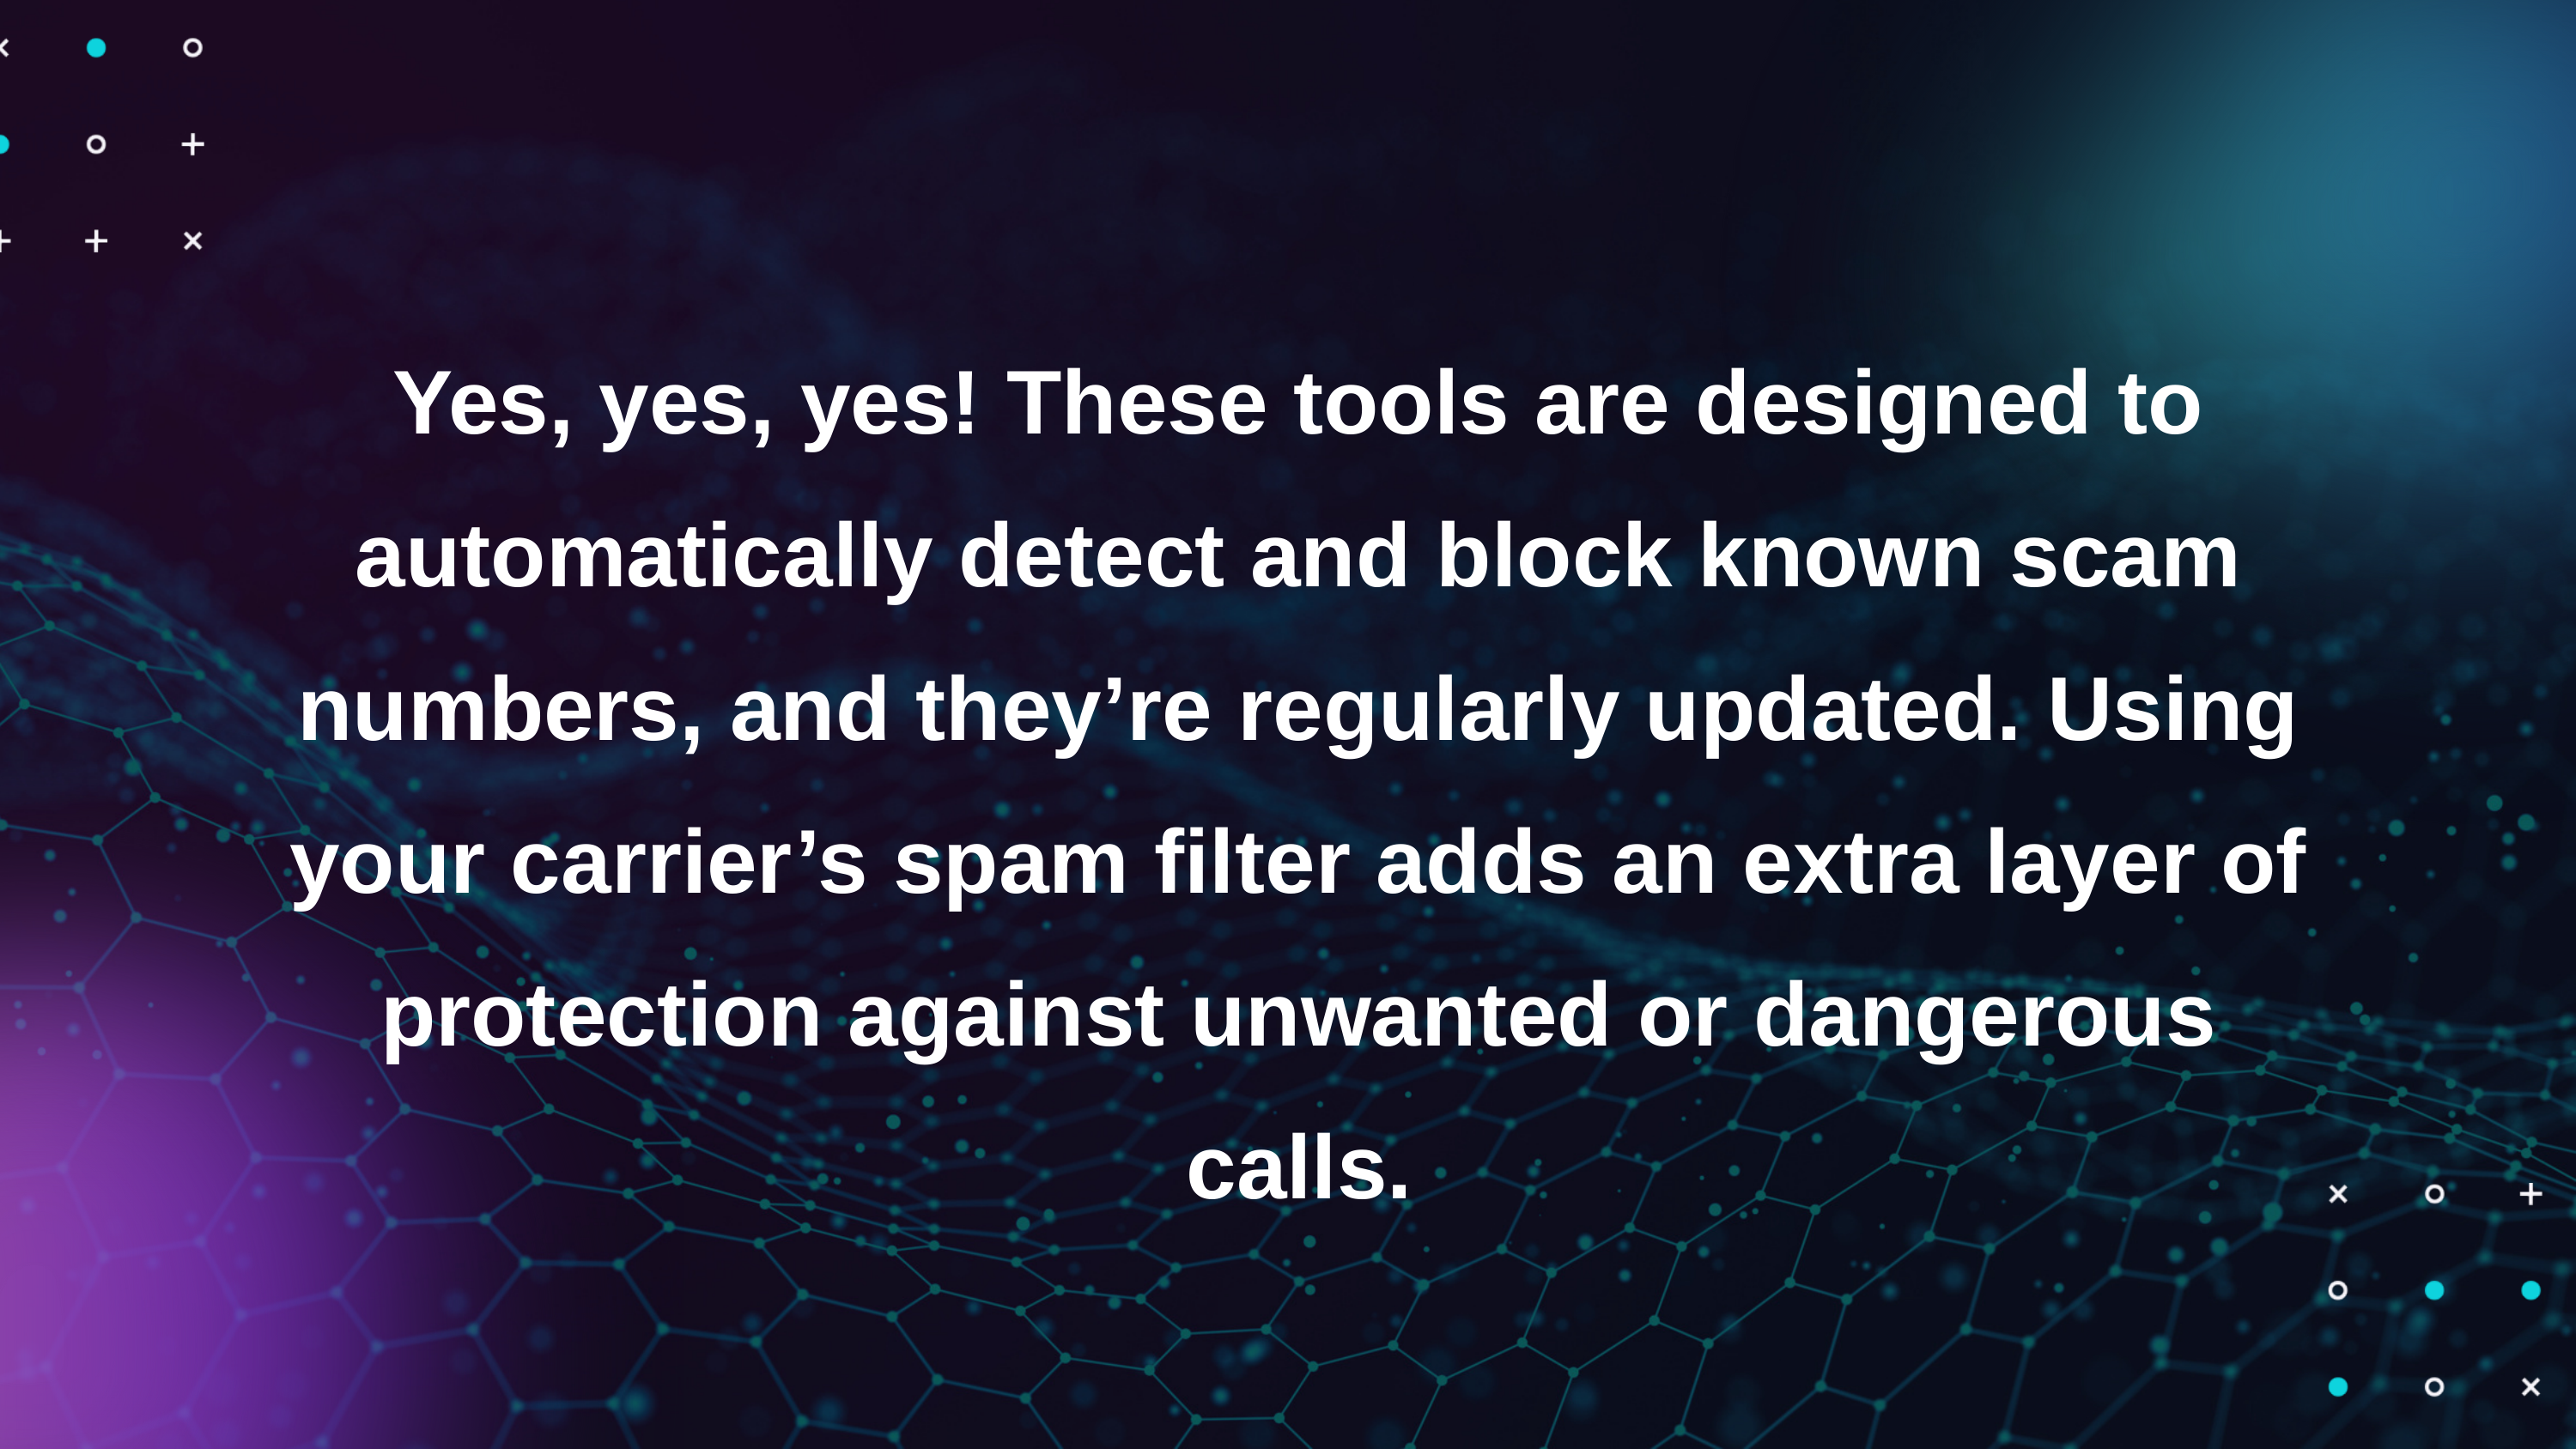

Yes, yes, yes! These tools are designed to automatically detect and block known scam numbers, and they’re regularly updated. Using your carrier’s spam filter adds an extra layer of protection against unwanted or dangerous calls.